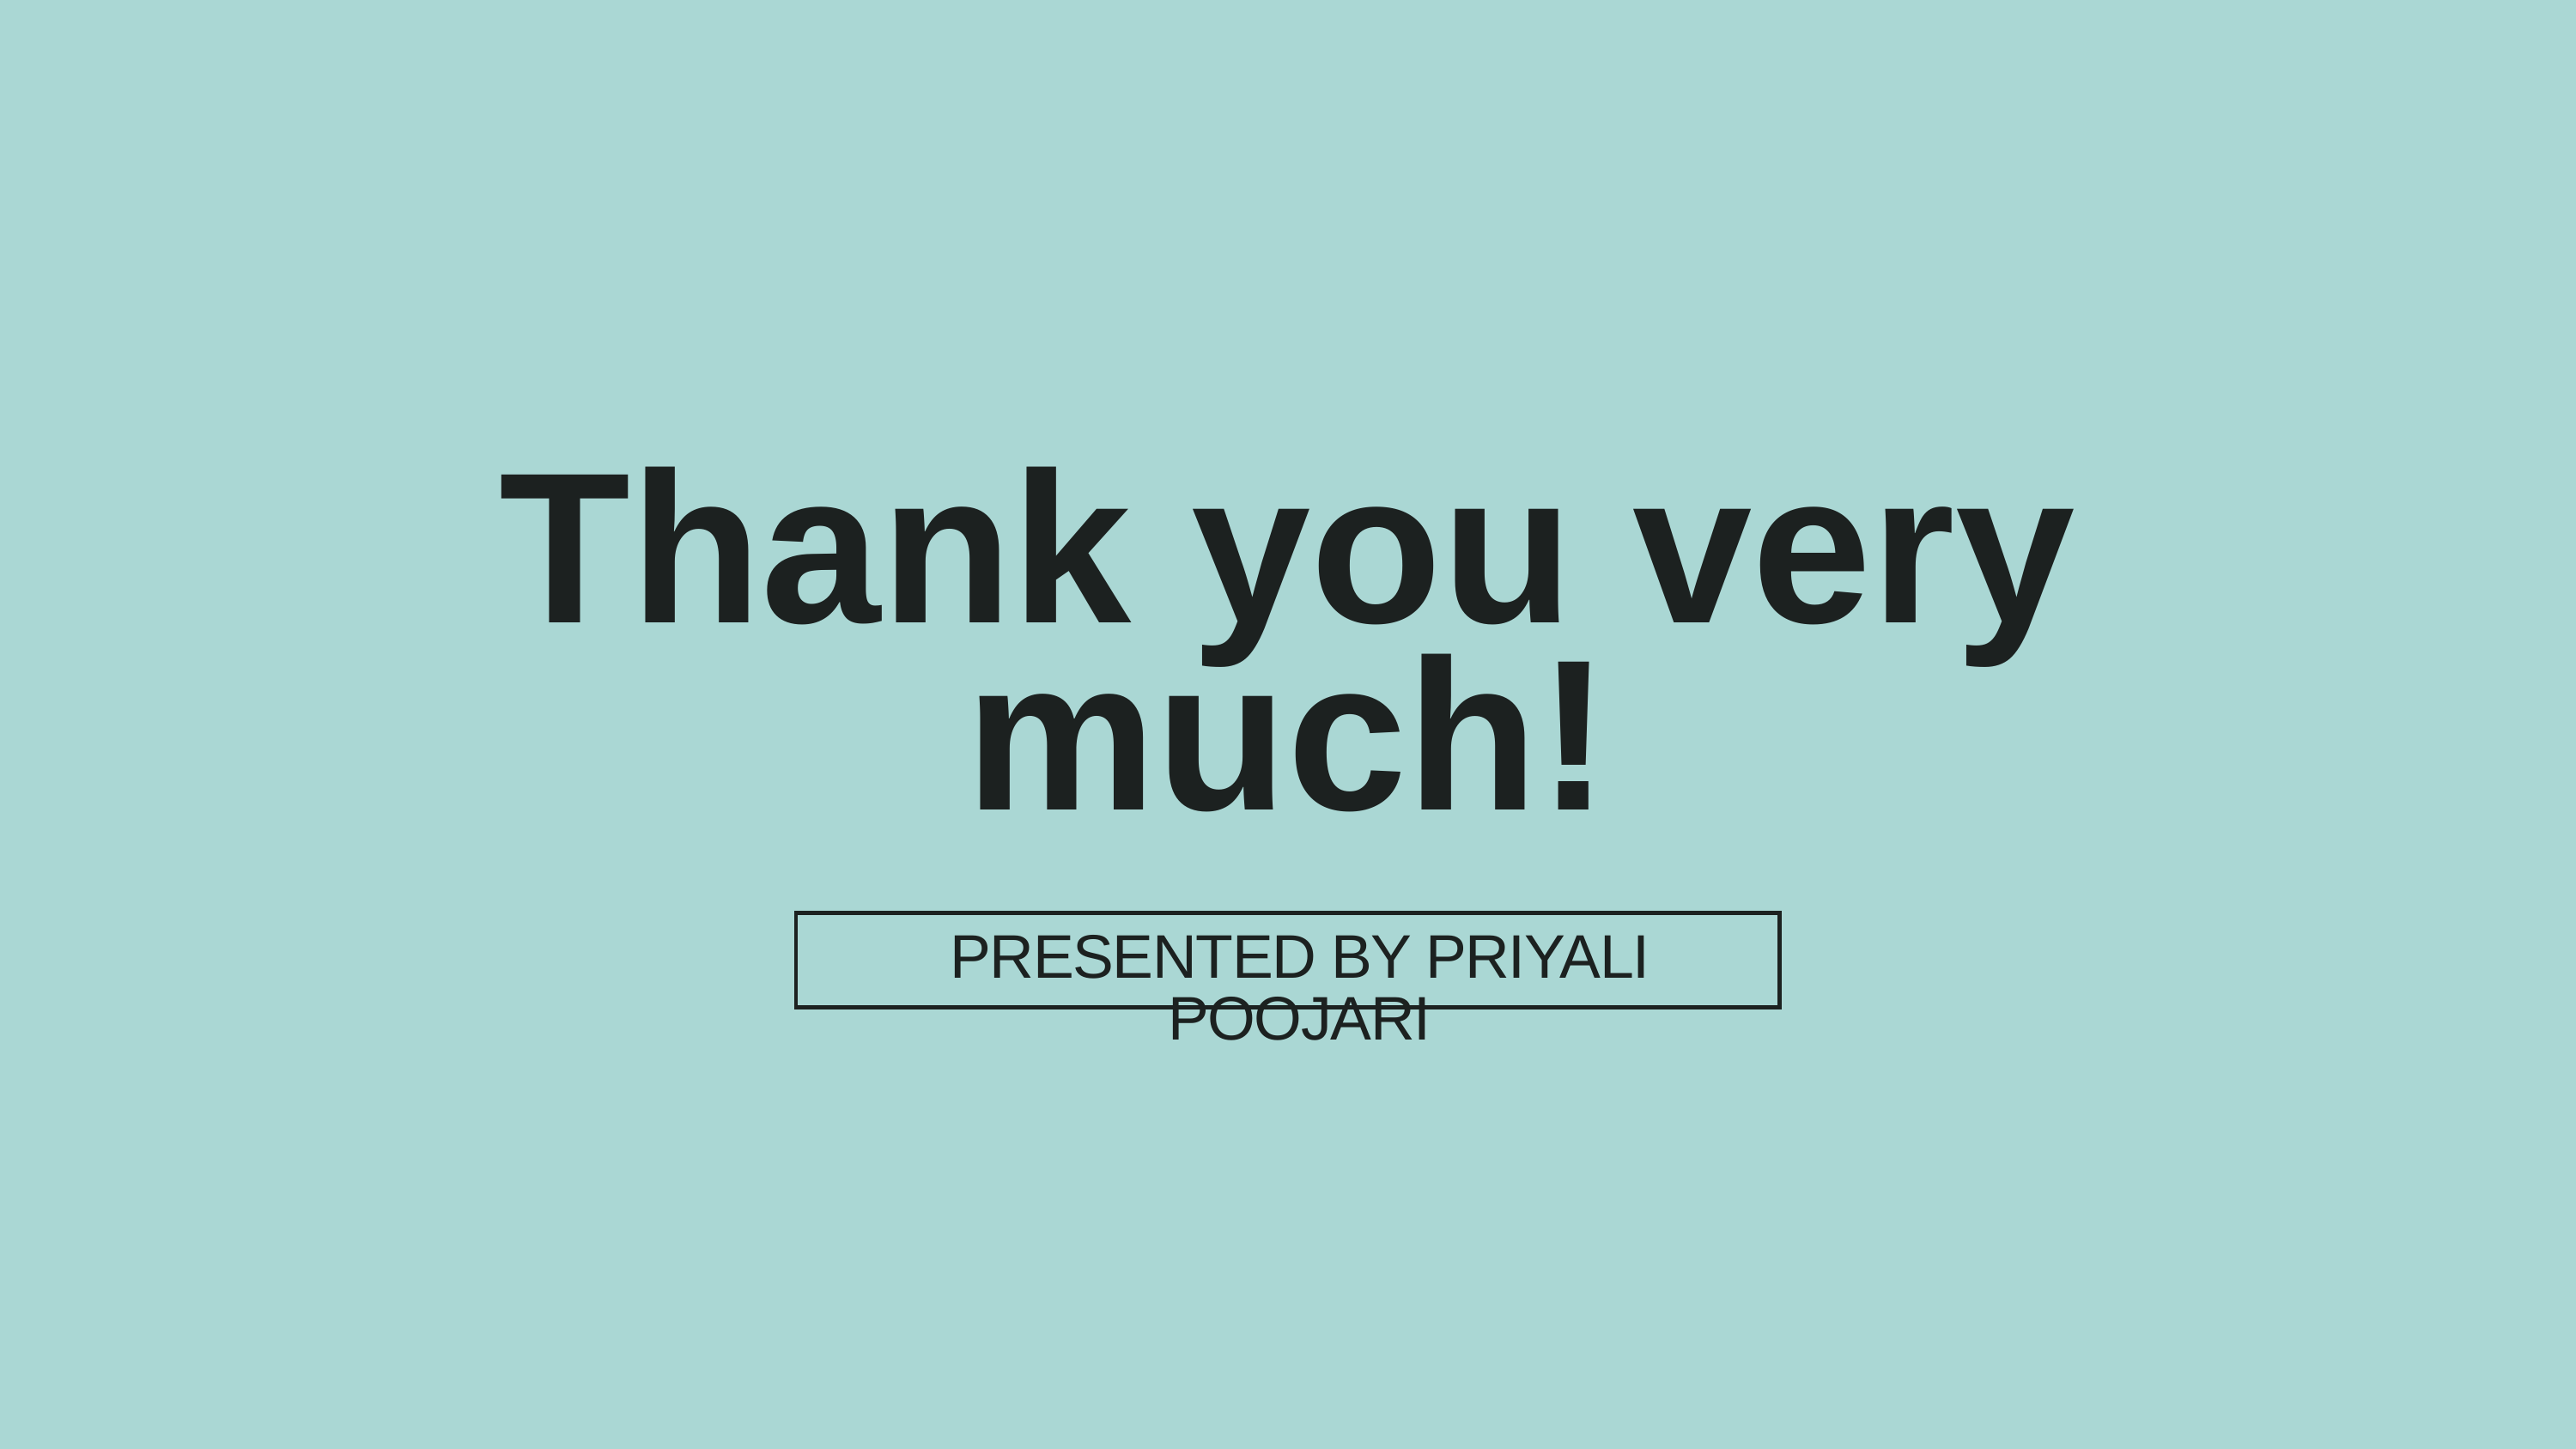

Thank you very much!

PRESENTED BY PRIYALI POOJARI